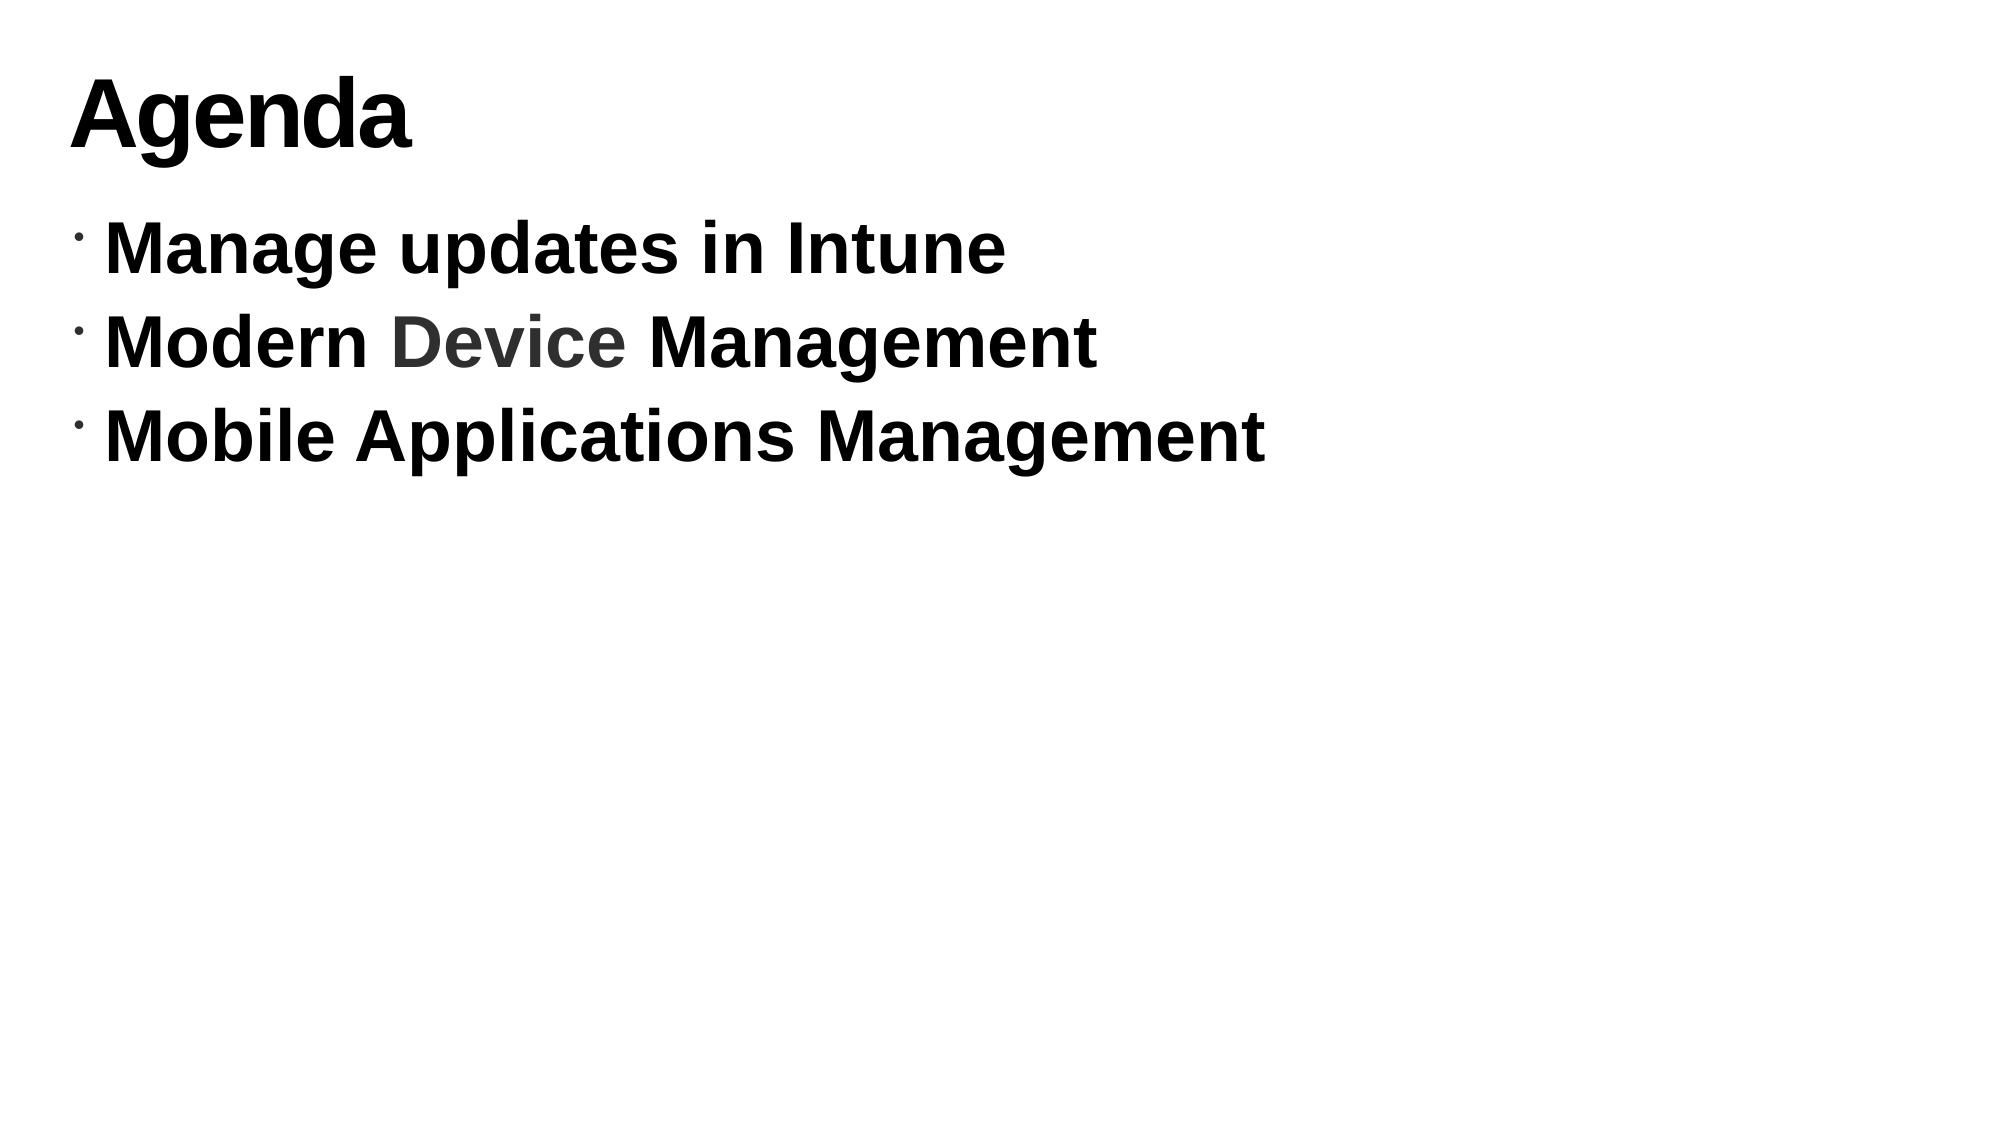

# Agenda
Manage updates in Intune
Modern Device Management
Mobile Applications Management